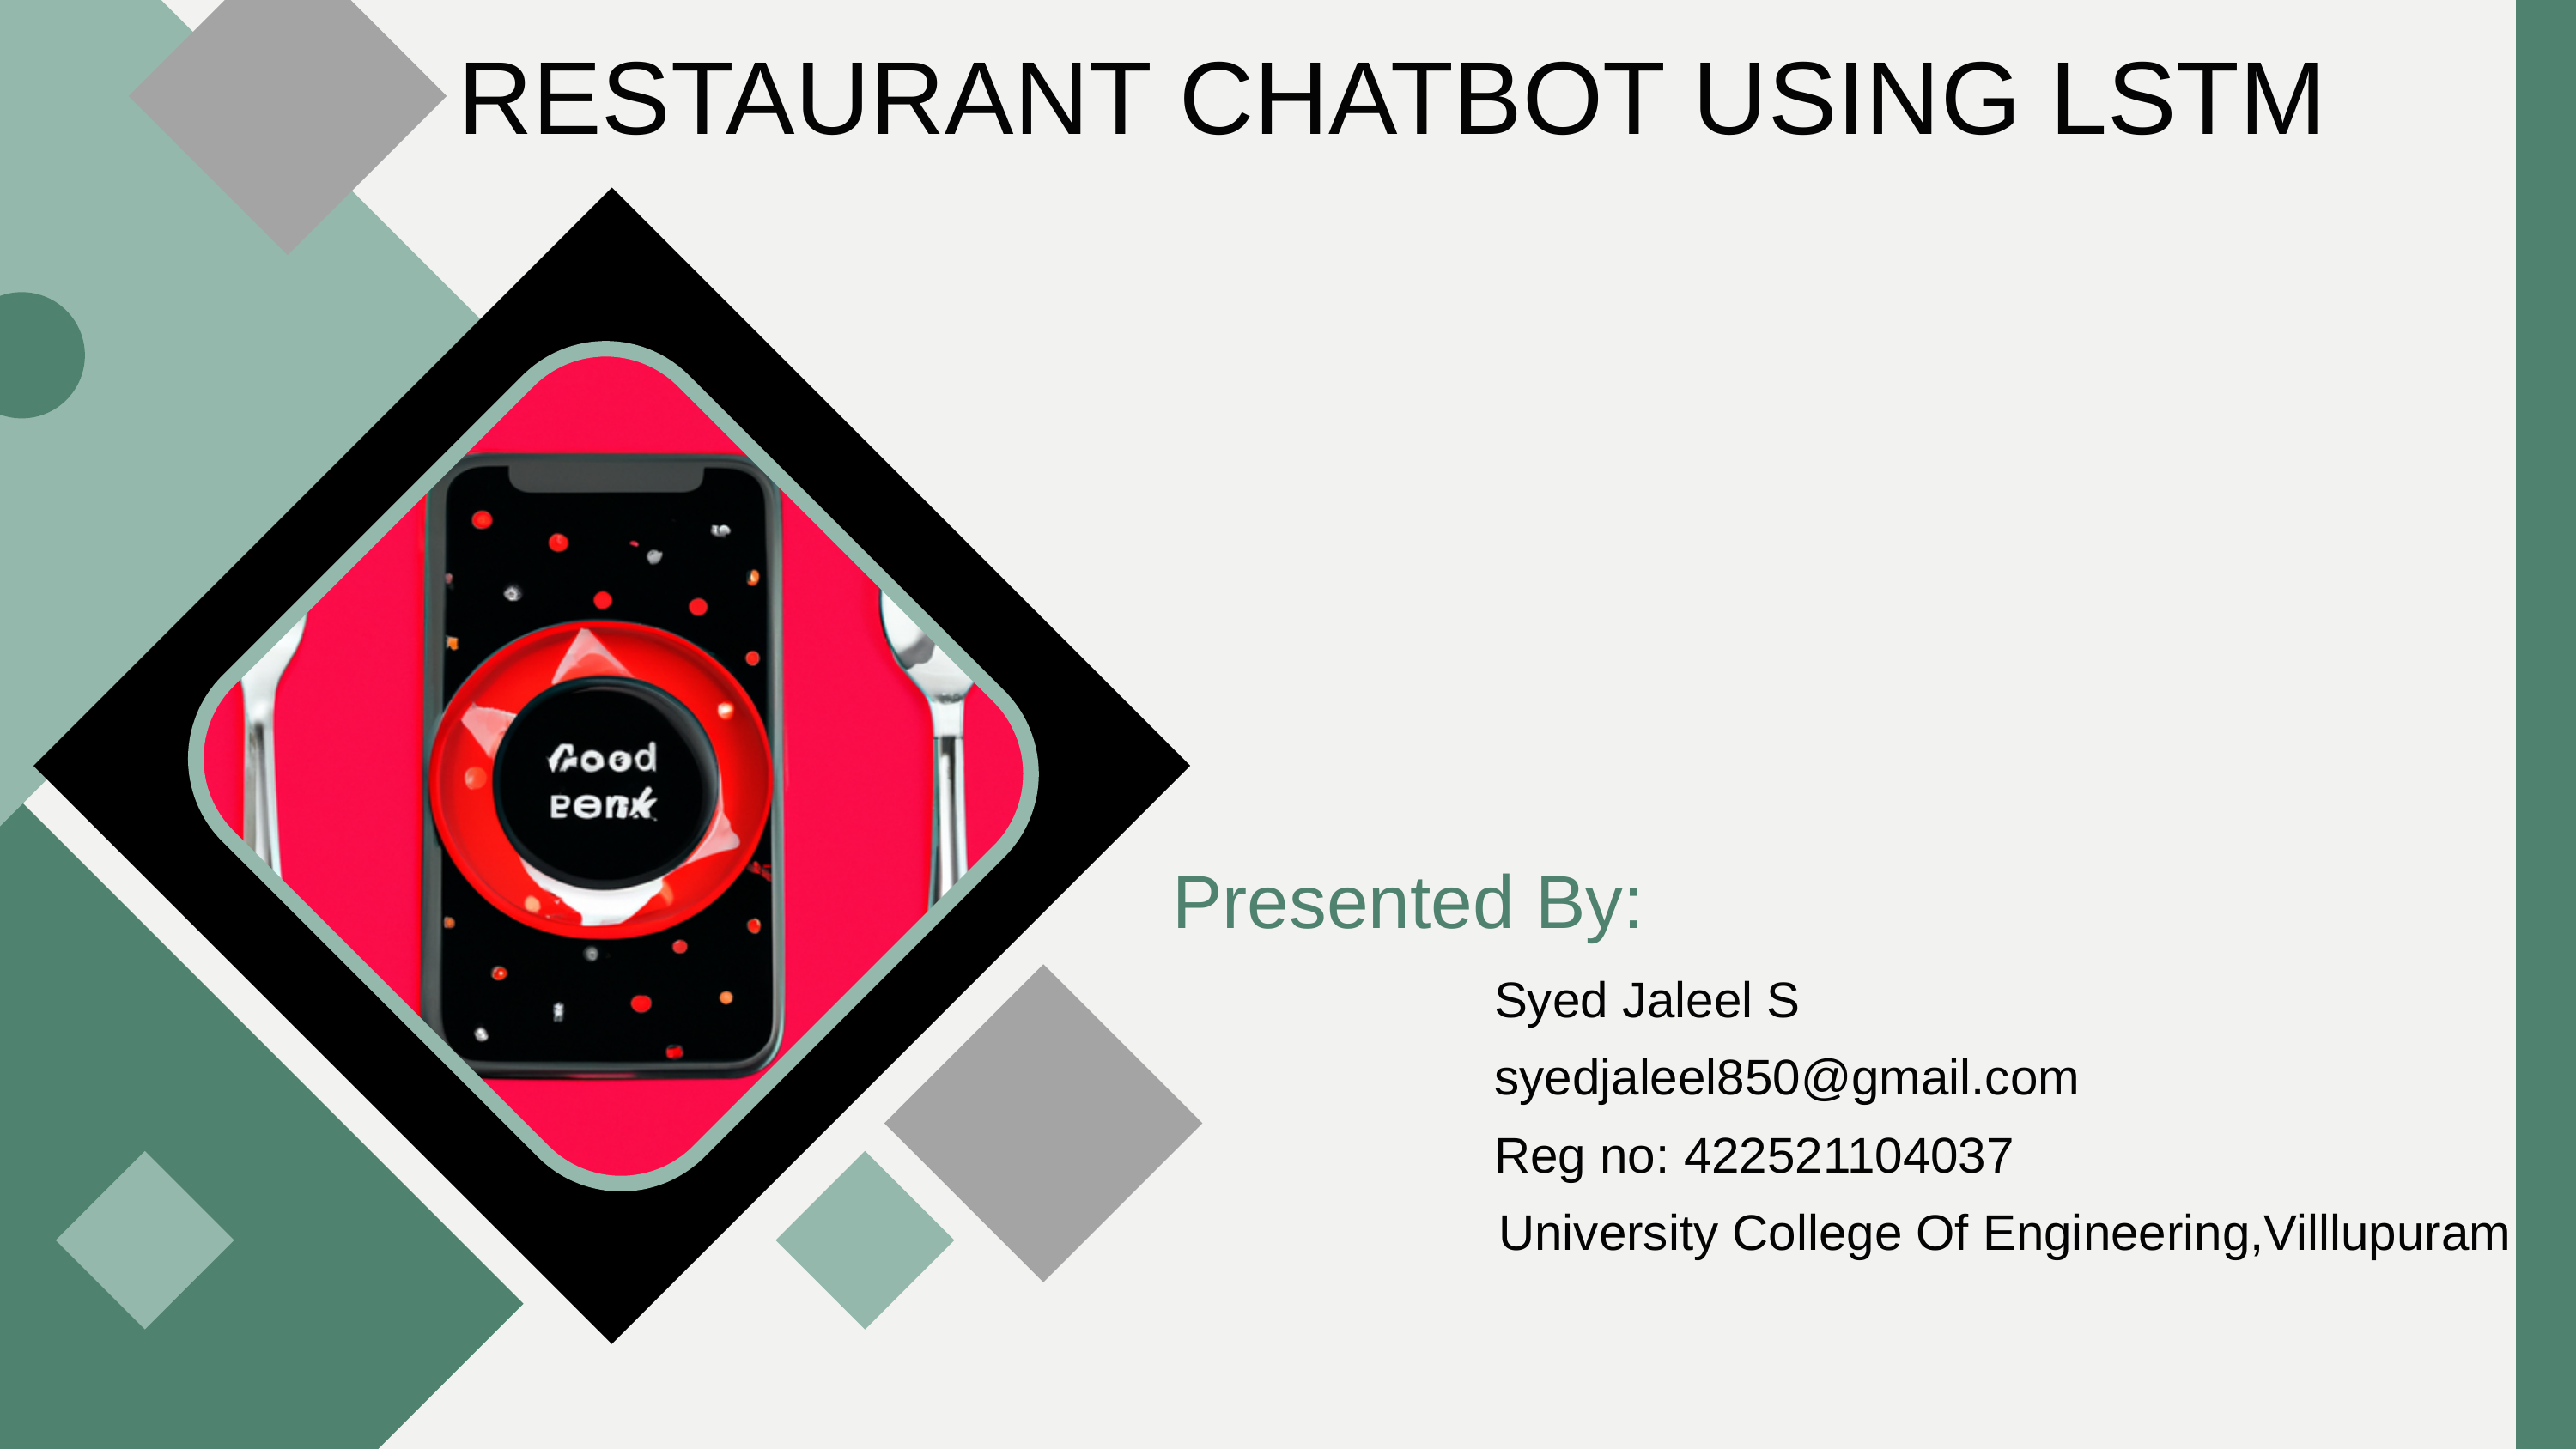

RESTAURANT CHATBOT USING LSTM

Presented By:

Syed Jaleel S

syedjaleel850@gmail.com
Reg no: 422521104037

University College Of Engineering,Villlupuram